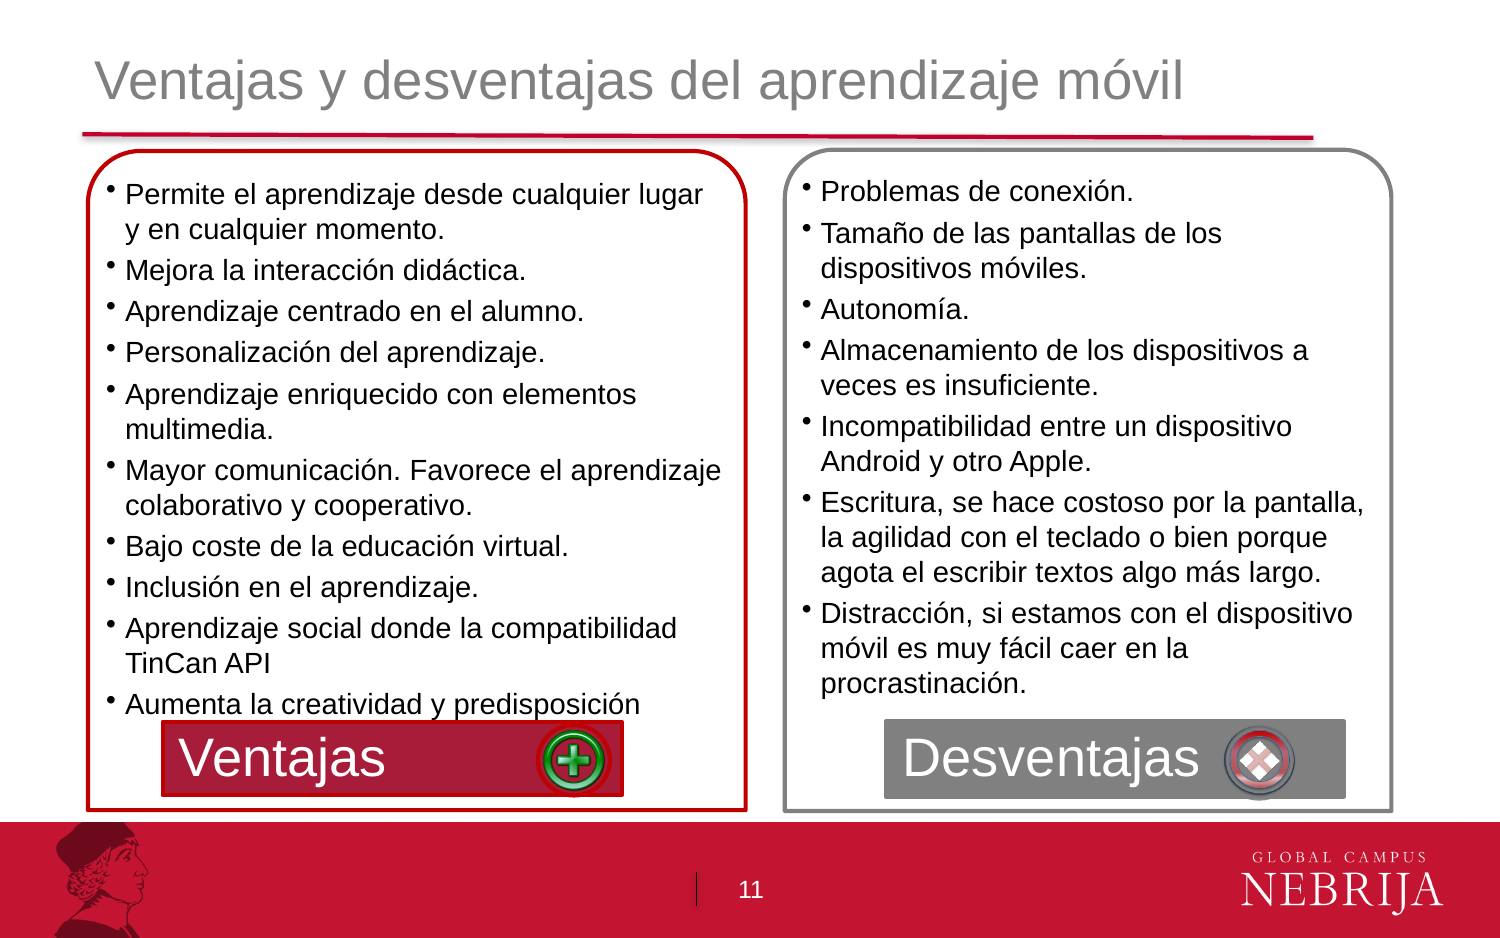

# Ventajas y desventajas del aprendizaje móvil
Permite el aprendizaje desde cualquier lugar y en cualquier momento.
Mejora la interacción didáctica.
Aprendizaje centrado en el alumno.
Personalización del aprendizaje.
Aprendizaje enriquecido con elementos multimedia.
Mayor comunicación. Favorece el aprendizaje colaborativo y cooperativo.
Bajo coste de la educación virtual.
Inclusión en el aprendizaje.
Aprendizaje social donde la compatibilidad TinCan API
Aumenta la creatividad y predisposición
Ventajas
Problemas de conexión.
Tamaño de las pantallas de los dispositivos móviles.
Autonomía.
Almacenamiento de los dispositivos a veces es insuficiente.
Incompatibilidad entre un dispositivo Android y otro Apple.
Escritura, se hace costoso por la pantalla, la agilidad con el teclado o bien porque agota el escribir textos algo más largo.
Distracción, si estamos con el dispositivo móvil es muy fácil caer en la procrastinación.
Desventajas